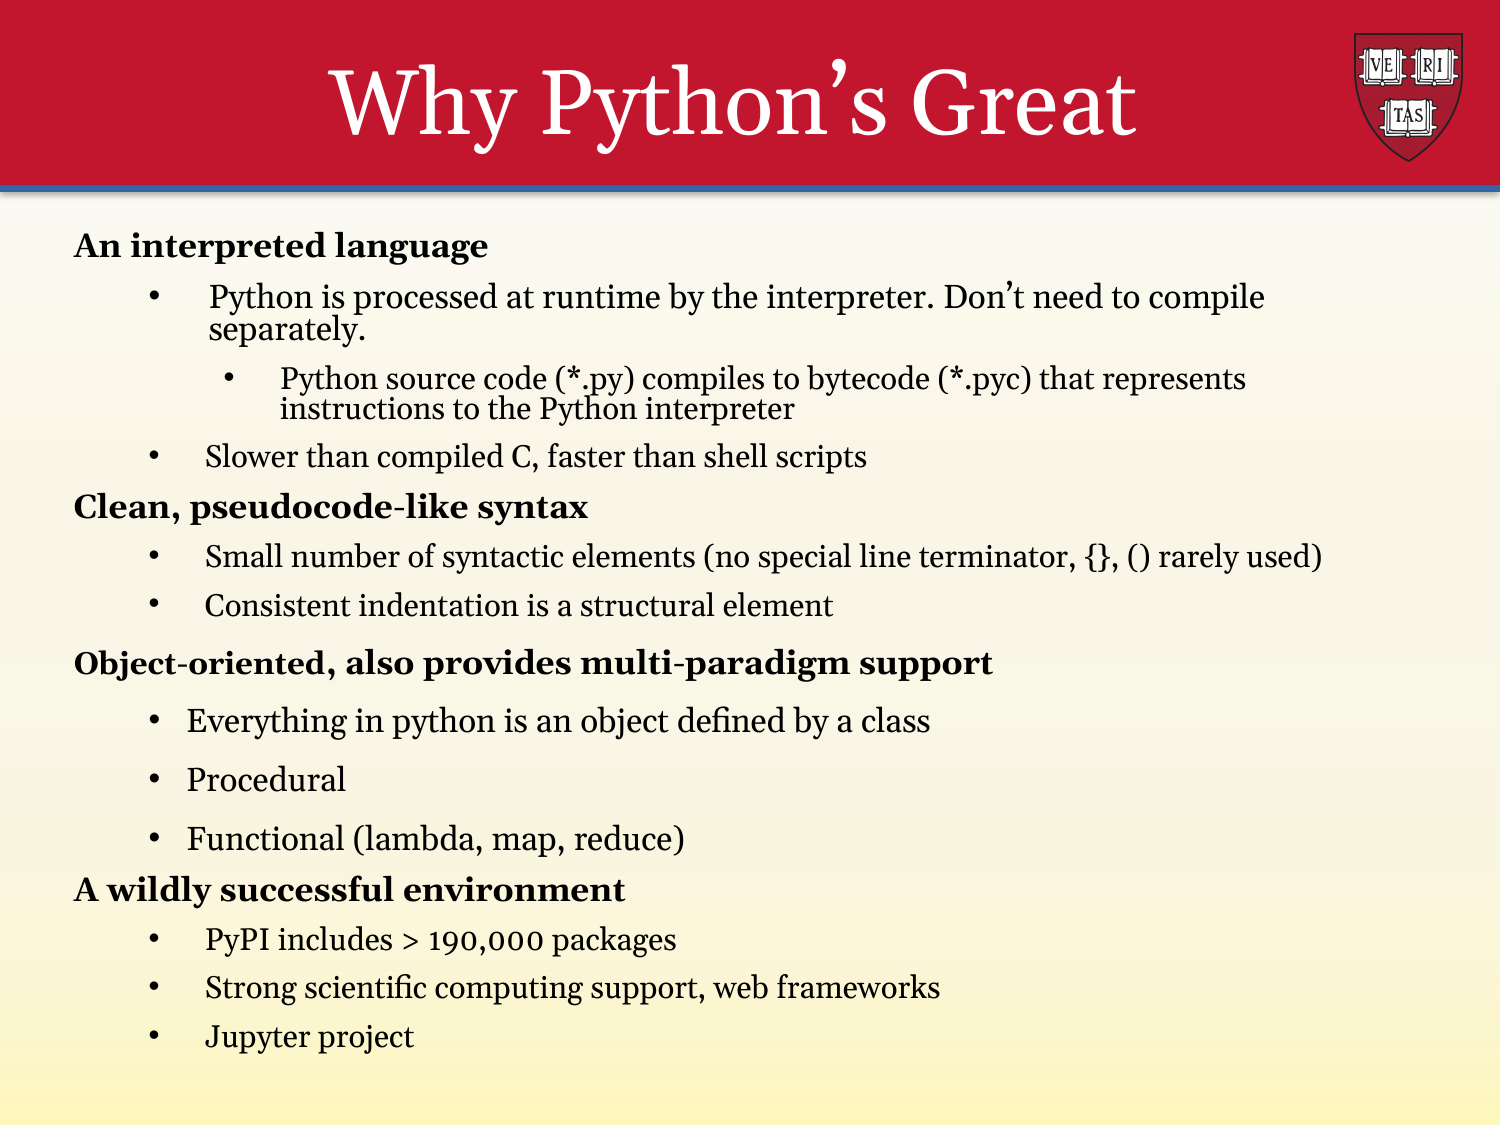

# Why Python’s Great
An interpreted language
Python is processed at runtime by the interpreter. Don’t need to compile separately.
Python source code (*.py) compiles to bytecode (*.pyc) that represents instructions to the Python interpreter
Slower than compiled C, faster than shell scripts
Clean, pseudocode-like syntax
Small number of syntactic elements (no special line terminator, {}, () rarely used)
Consistent indentation is a structural element
Object-oriented, also provides multi-paradigm support
Everything in python is an object defined by a class
Procedural
Functional (lambda, map, reduce)
A wildly successful environment
PyPI includes > 190,000 packages
Strong scientific computing support, web frameworks
Jupyter project